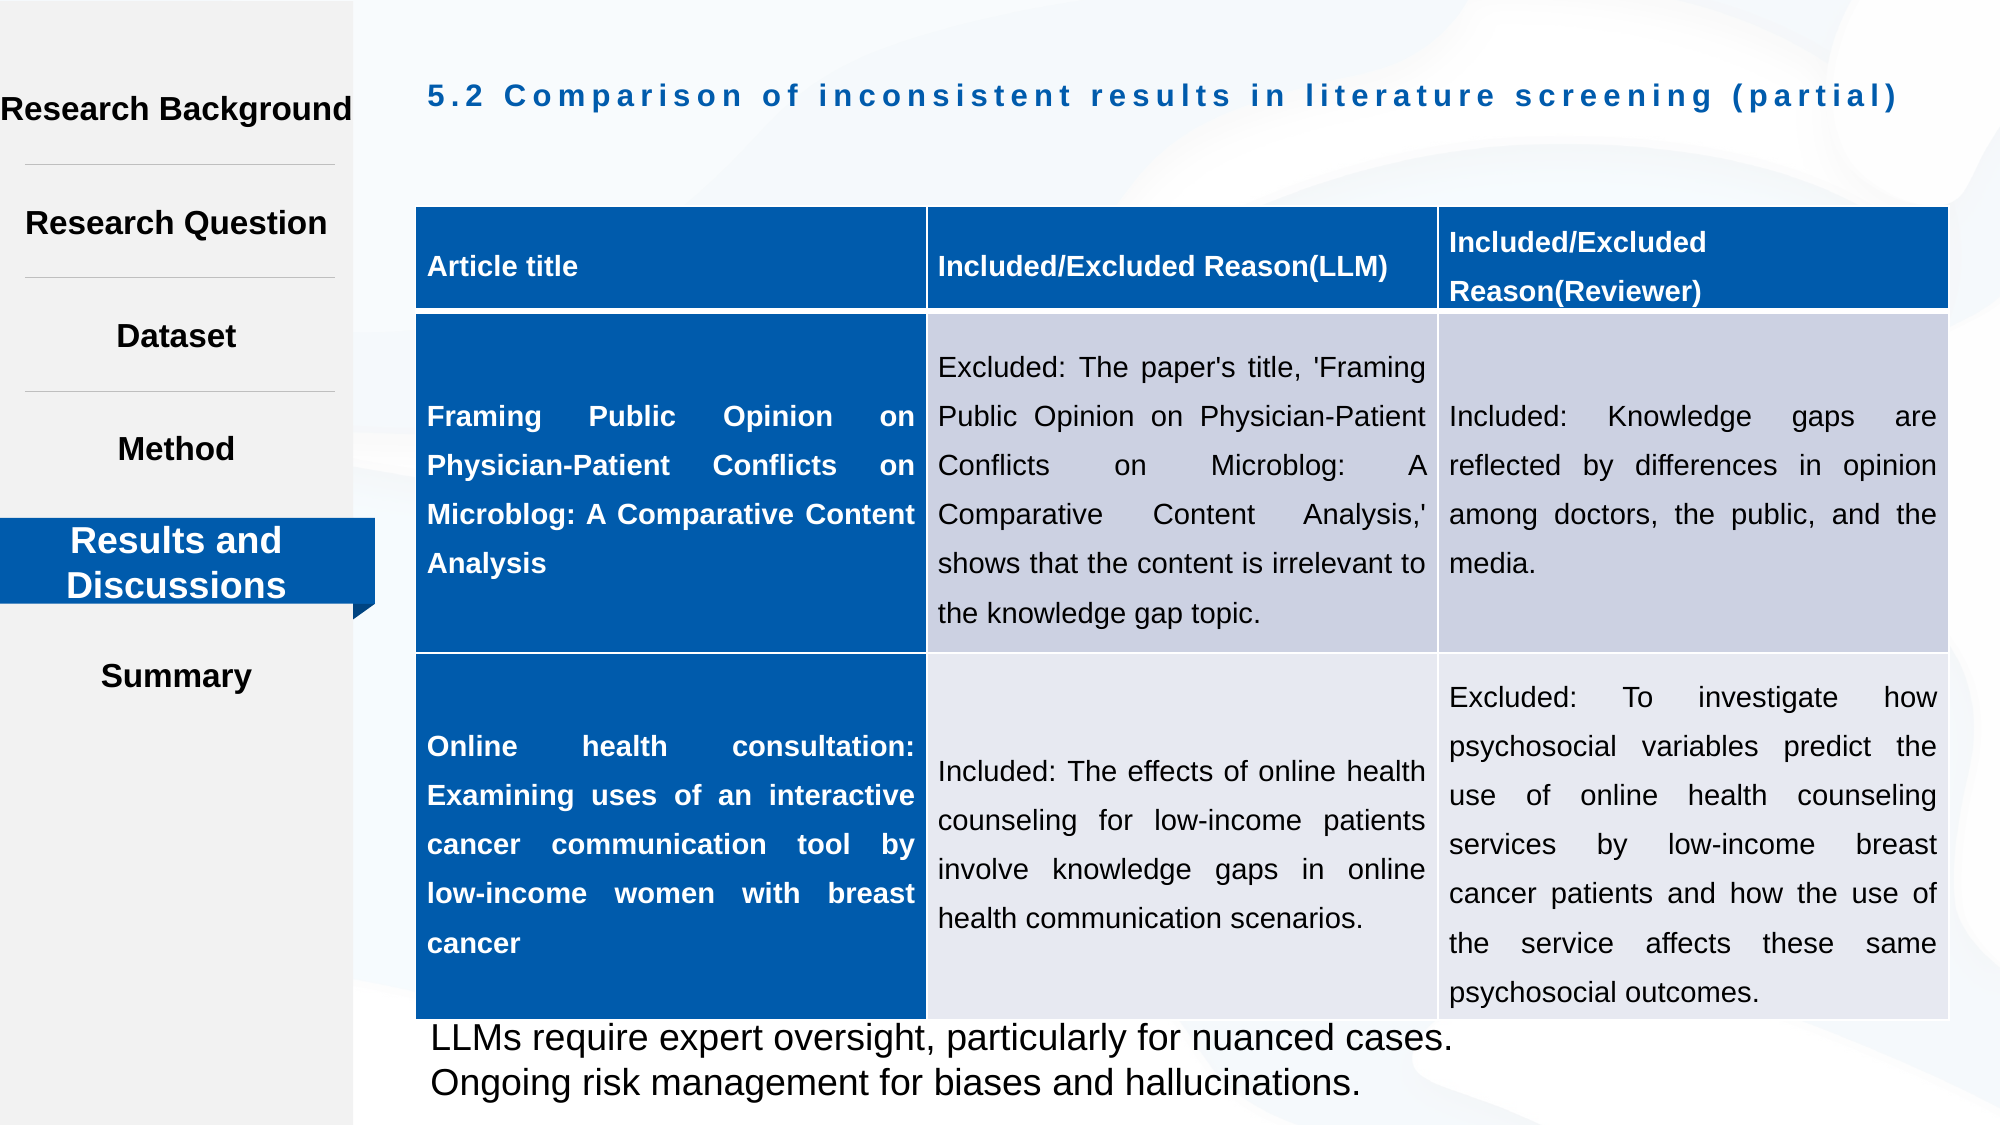

Research Background
# 5.2 Comparison of inconsistent results in literature screening (partial)
Research Question
| Article title | Included/Excluded Reason(LLM) | Included/Excluded Reason(Reviewer) |
| --- | --- | --- |
| Framing Public Opinion on Physician-Patient Conflicts on Microblog: A Comparative Content Analysis | Excluded: The paper's title, 'Framing Public Opinion on Physician-Patient Conflicts on Microblog: A Comparative Content Analysis,' shows that the content is irrelevant to the knowledge gap topic. | Included: Knowledge gaps are reflected by differences in opinion among doctors, the public, and the media. |
| Online health consultation: Examining uses of an interactive cancer communication tool by low-income women with breast cancer | Included: The effects of online health counseling for low-income patients involve knowledge gaps in online health communication scenarios. | Excluded: To investigate how psychosocial variables predict the use of online health counseling services by low-income breast cancer patients and how the use of the service affects these same psychosocial outcomes. |
Dataset
Method

Results and Discussions
Summary
Limitations and Recommendations:
LLMs require expert oversight, particularly for nuanced cases.
Ongoing risk management for biases and hallucinations.